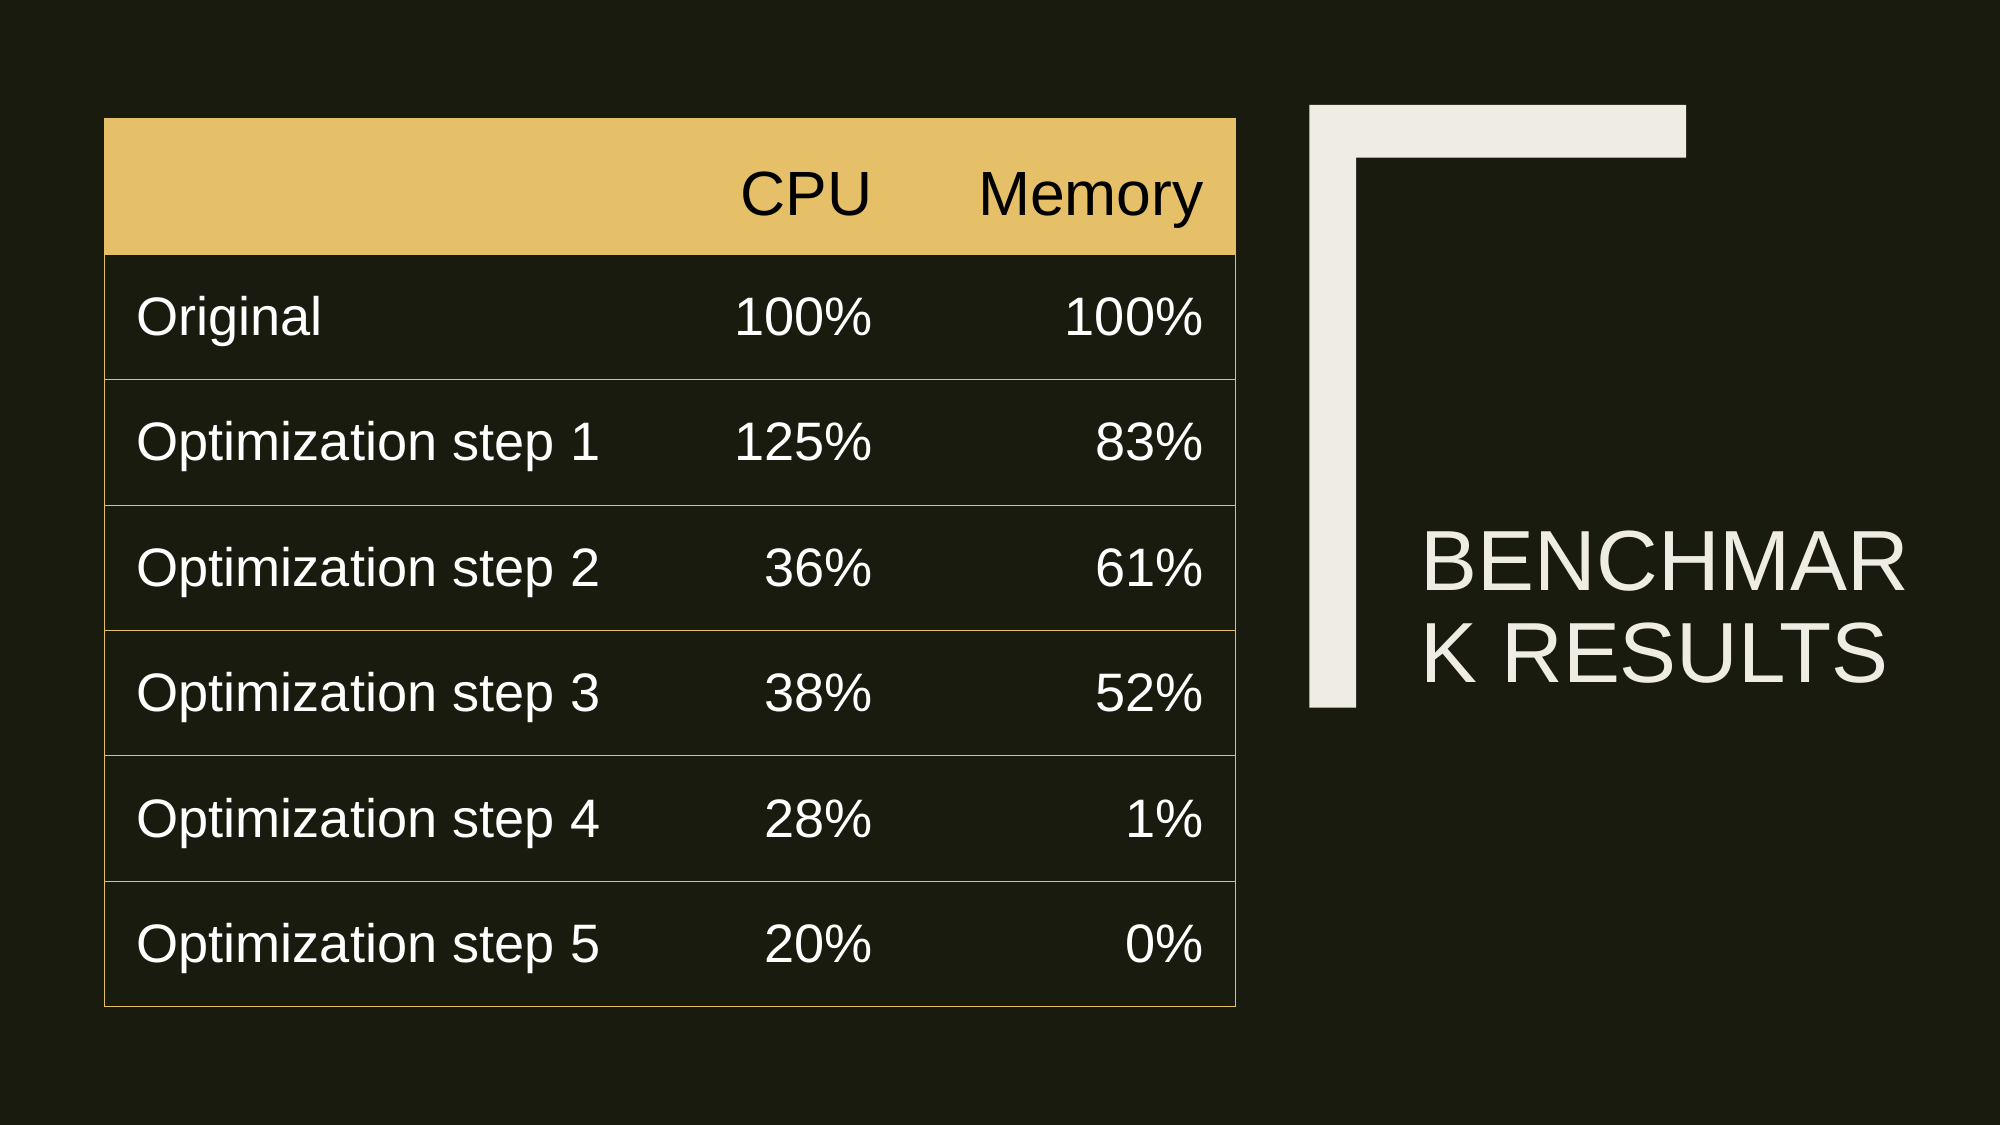

|  | CPU | Memory |
| --- | --- | --- |
| Original | 100% | 100% |
| Optimization step 1 | 125% | 83% |
| Optimization step 2 | 36% | 61% |
| Optimization step 3 | 38% | 52% |
| Optimization step 4 | 28% | 1% |
| Optimization step 5 | 20% | 0% |

# Benchmark results